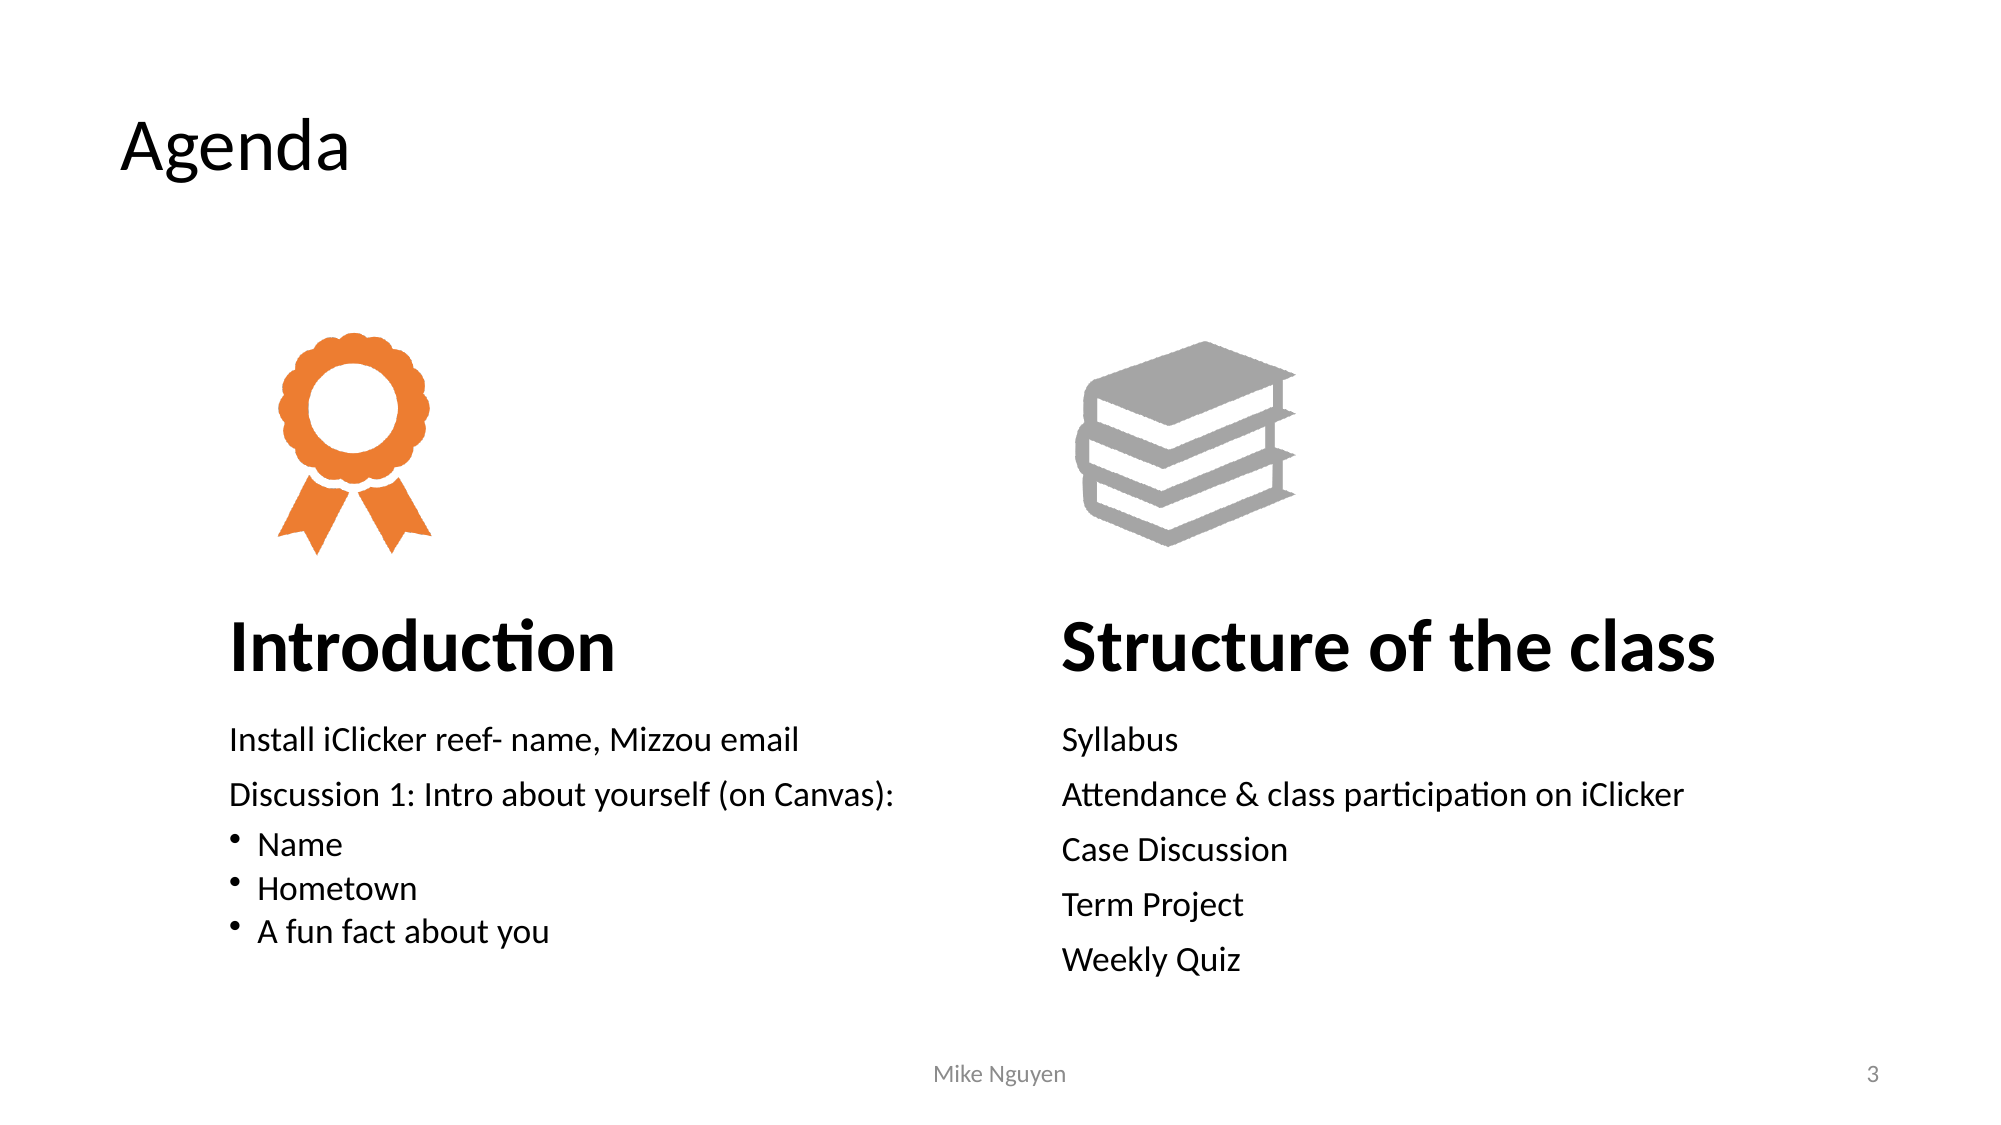

# Agenda
Introduction
Install iClicker reef- name, Mizzou email
Discussion 1: Intro about yourself (on Canvas):
Name
Hometown
A fun fact about you
Structure of the class
Syllabus
Attendance & class participation on iClicker
Case Discussion
Term Project
Weekly Quiz
Mike Nguyen
3